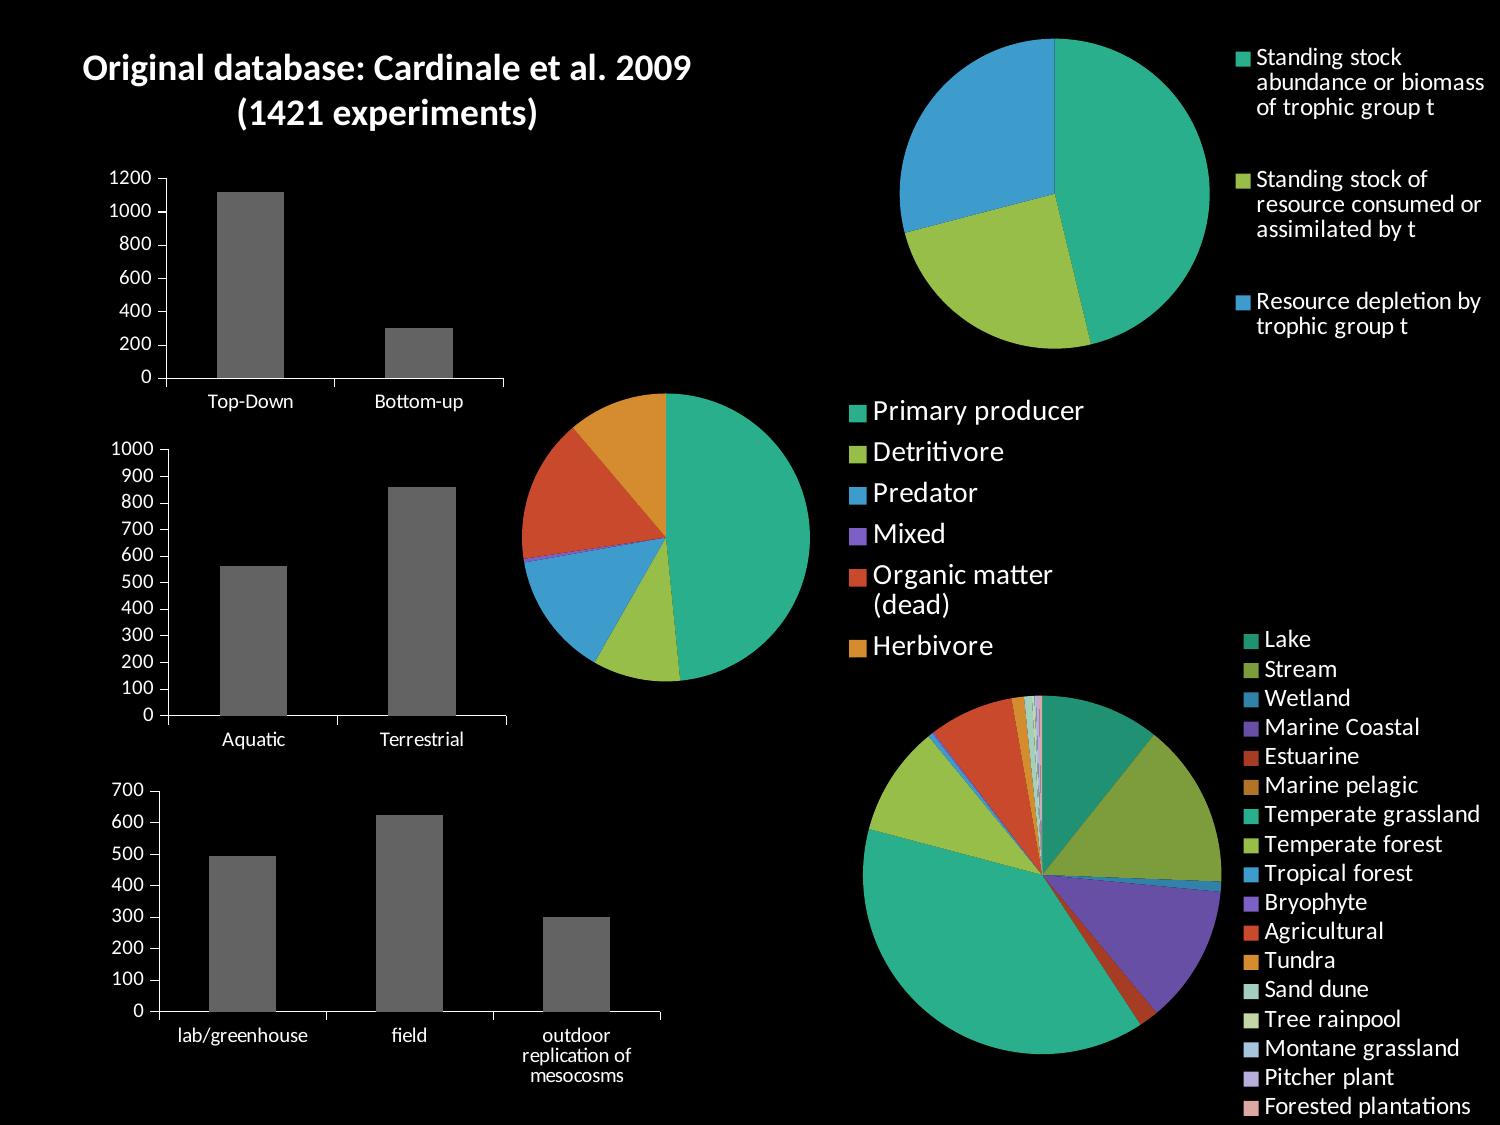

### Chart

| Category |  |
|---|---|
| Standing stock abundance or biomass of trophic group t | 657.0 |
| Standing stock of resource consumed or assimilated by t | 351.0 |
| Resource depletion by trophic group t | 413.0 |
Original database: Cardinale et al. 2009
(1421 experiments)

### Chart

| Category |  |
|---|---|
| Top-Down | 1119.0 |
| Bottom-up | 302.0 |

### Chart

| Category |  |
|---|---|
| Primary producer | 688.0 |
| Detritivore | 140.0 |
| Predator | 198.0 |
| Mixed | 6.0 |
| Organic matter (dead) | 230.0 |
| Herbivore | 159.0 |

### Chart

| Category |  |
|---|---|
| Aquatic | 562.0 |
| Terrestrial | 859.0 |

### Chart

| Category |  |
|---|---|
| Lake | 152.0 |
| Stream | 211.0 |
| Wetland | 13.0 |
| Marine Coastal | 177.0 |
| Estuarine | 25.0 |
| Marine pelagic | 0.0 |
| Temperate grassland | 544.0 |
| Temperate forest | 141.0 |
| Tropical forest | 6.0 |
| Bryophyte | 2.0 |
| Agricultural | 108.0 |
| Tundra | 16.0 |
| Sand dune | 10.0 |
| Tree rainpool | 3.0 |
| Montane grassland | 2.0 |
| Pitcher plant | 4.0 |
| Forested plantations | 4.0 |

### Chart

| Category |  |
|---|---|
| lab/greenhouse | 494.0 |
| field | 625.0 |
| outdoor replication of mesocosms | 302.0 |